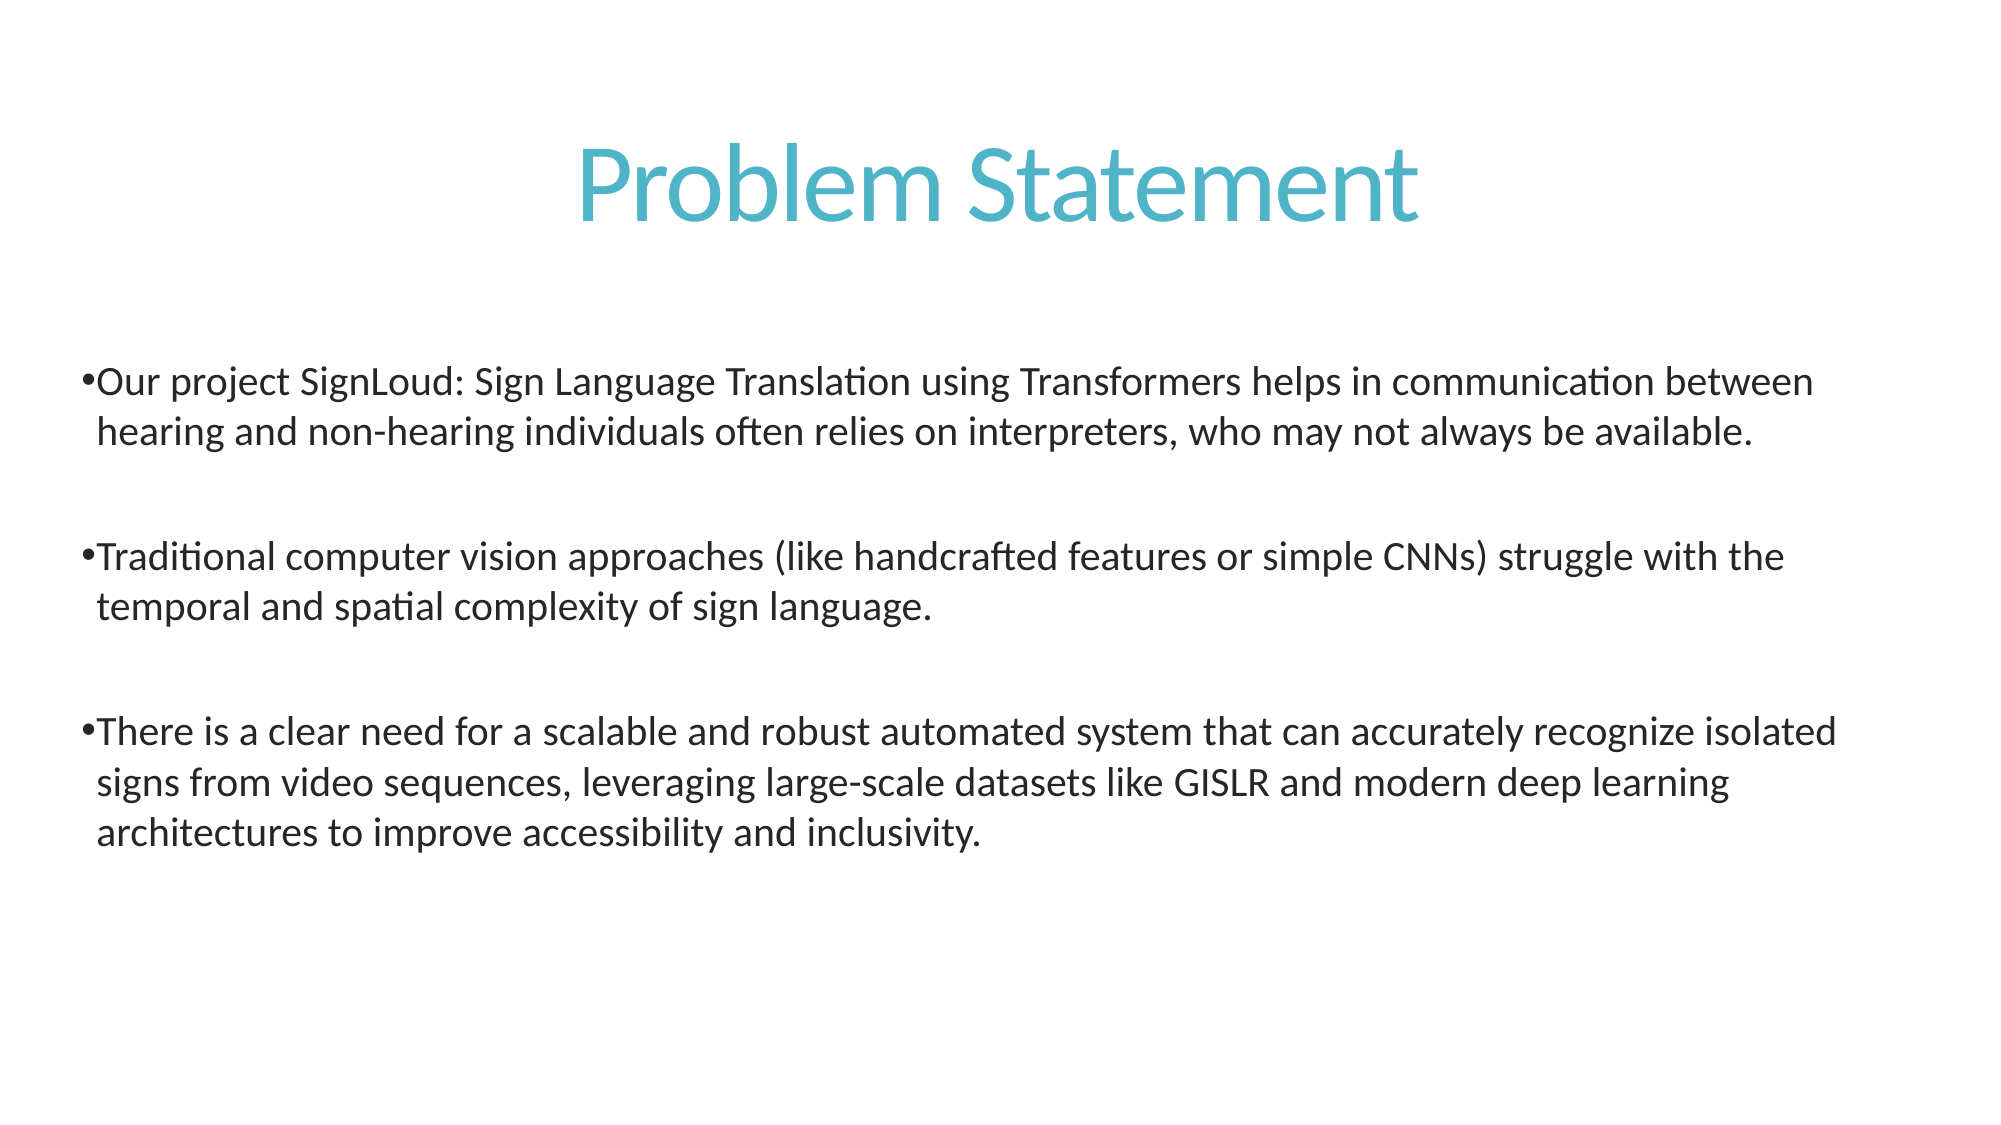

# Problem Statement
Our project SignLoud: Sign Language Translation using Transformers helps in communication between hearing and non-hearing individuals often relies on interpreters, who may not always be available.

Traditional computer vision approaches (like handcrafted features or simple CNNs) struggle with the temporal and spatial complexity of sign language.

There is a clear need for a scalable and robust automated system that can accurately recognize isolated signs from video sequences, leveraging large-scale datasets like GISLR and modern deep learning architectures to improve accessibility and inclusivity.